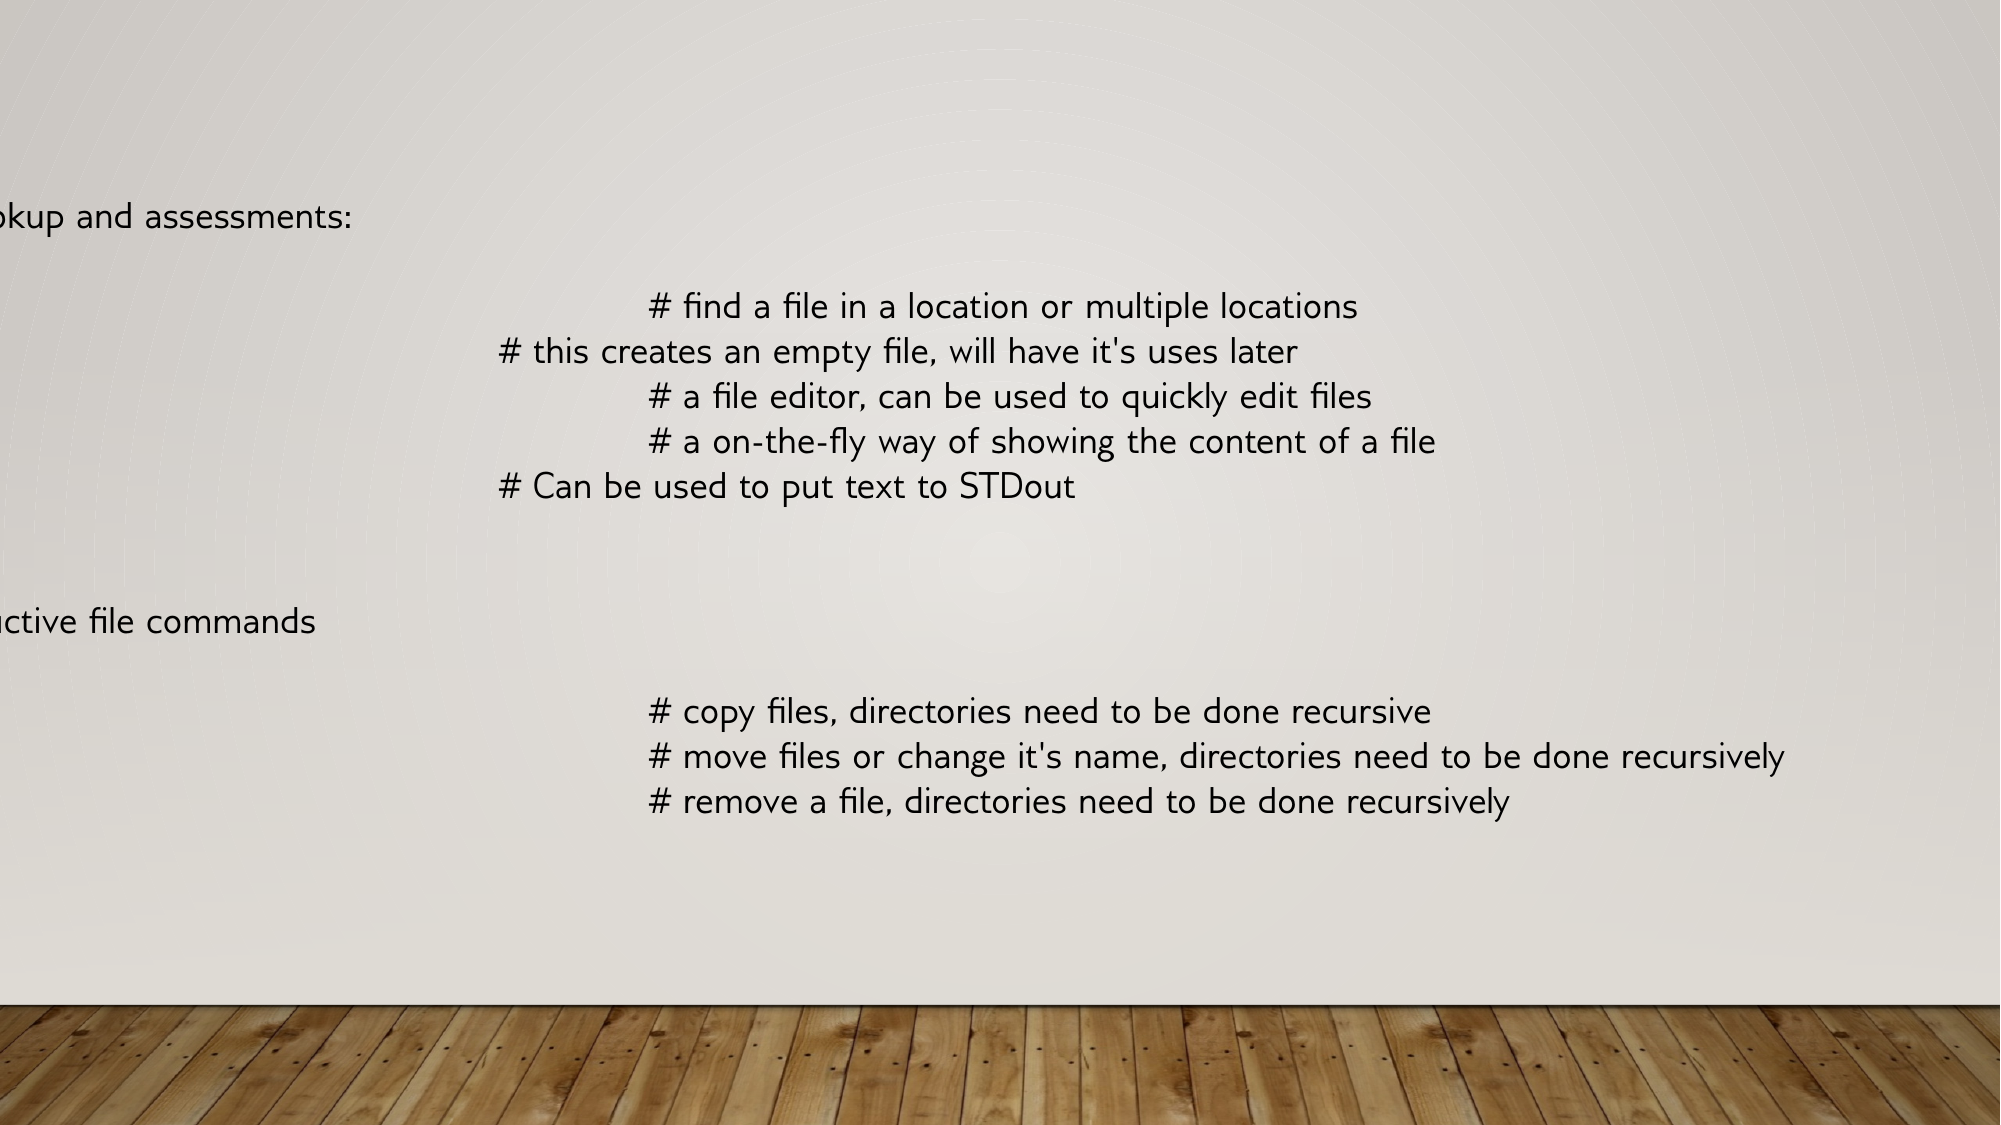

File lookup and assessments:

find 					# find a file in a location or multiple locations
touch 				# this creates an empty file, will have it's uses later
nano	 				# a file editor, can be used to quickly edit files
less 					# a on-the-fly way of showing the content of a file
echo 				# Can be used to put text to STDout

Destructive file commands

cp 					# copy files, directories need to be done recursive
mv 					# move files or change it's name, directories need to be done recursively
rm 					# remove a file, directories need to be done recursively